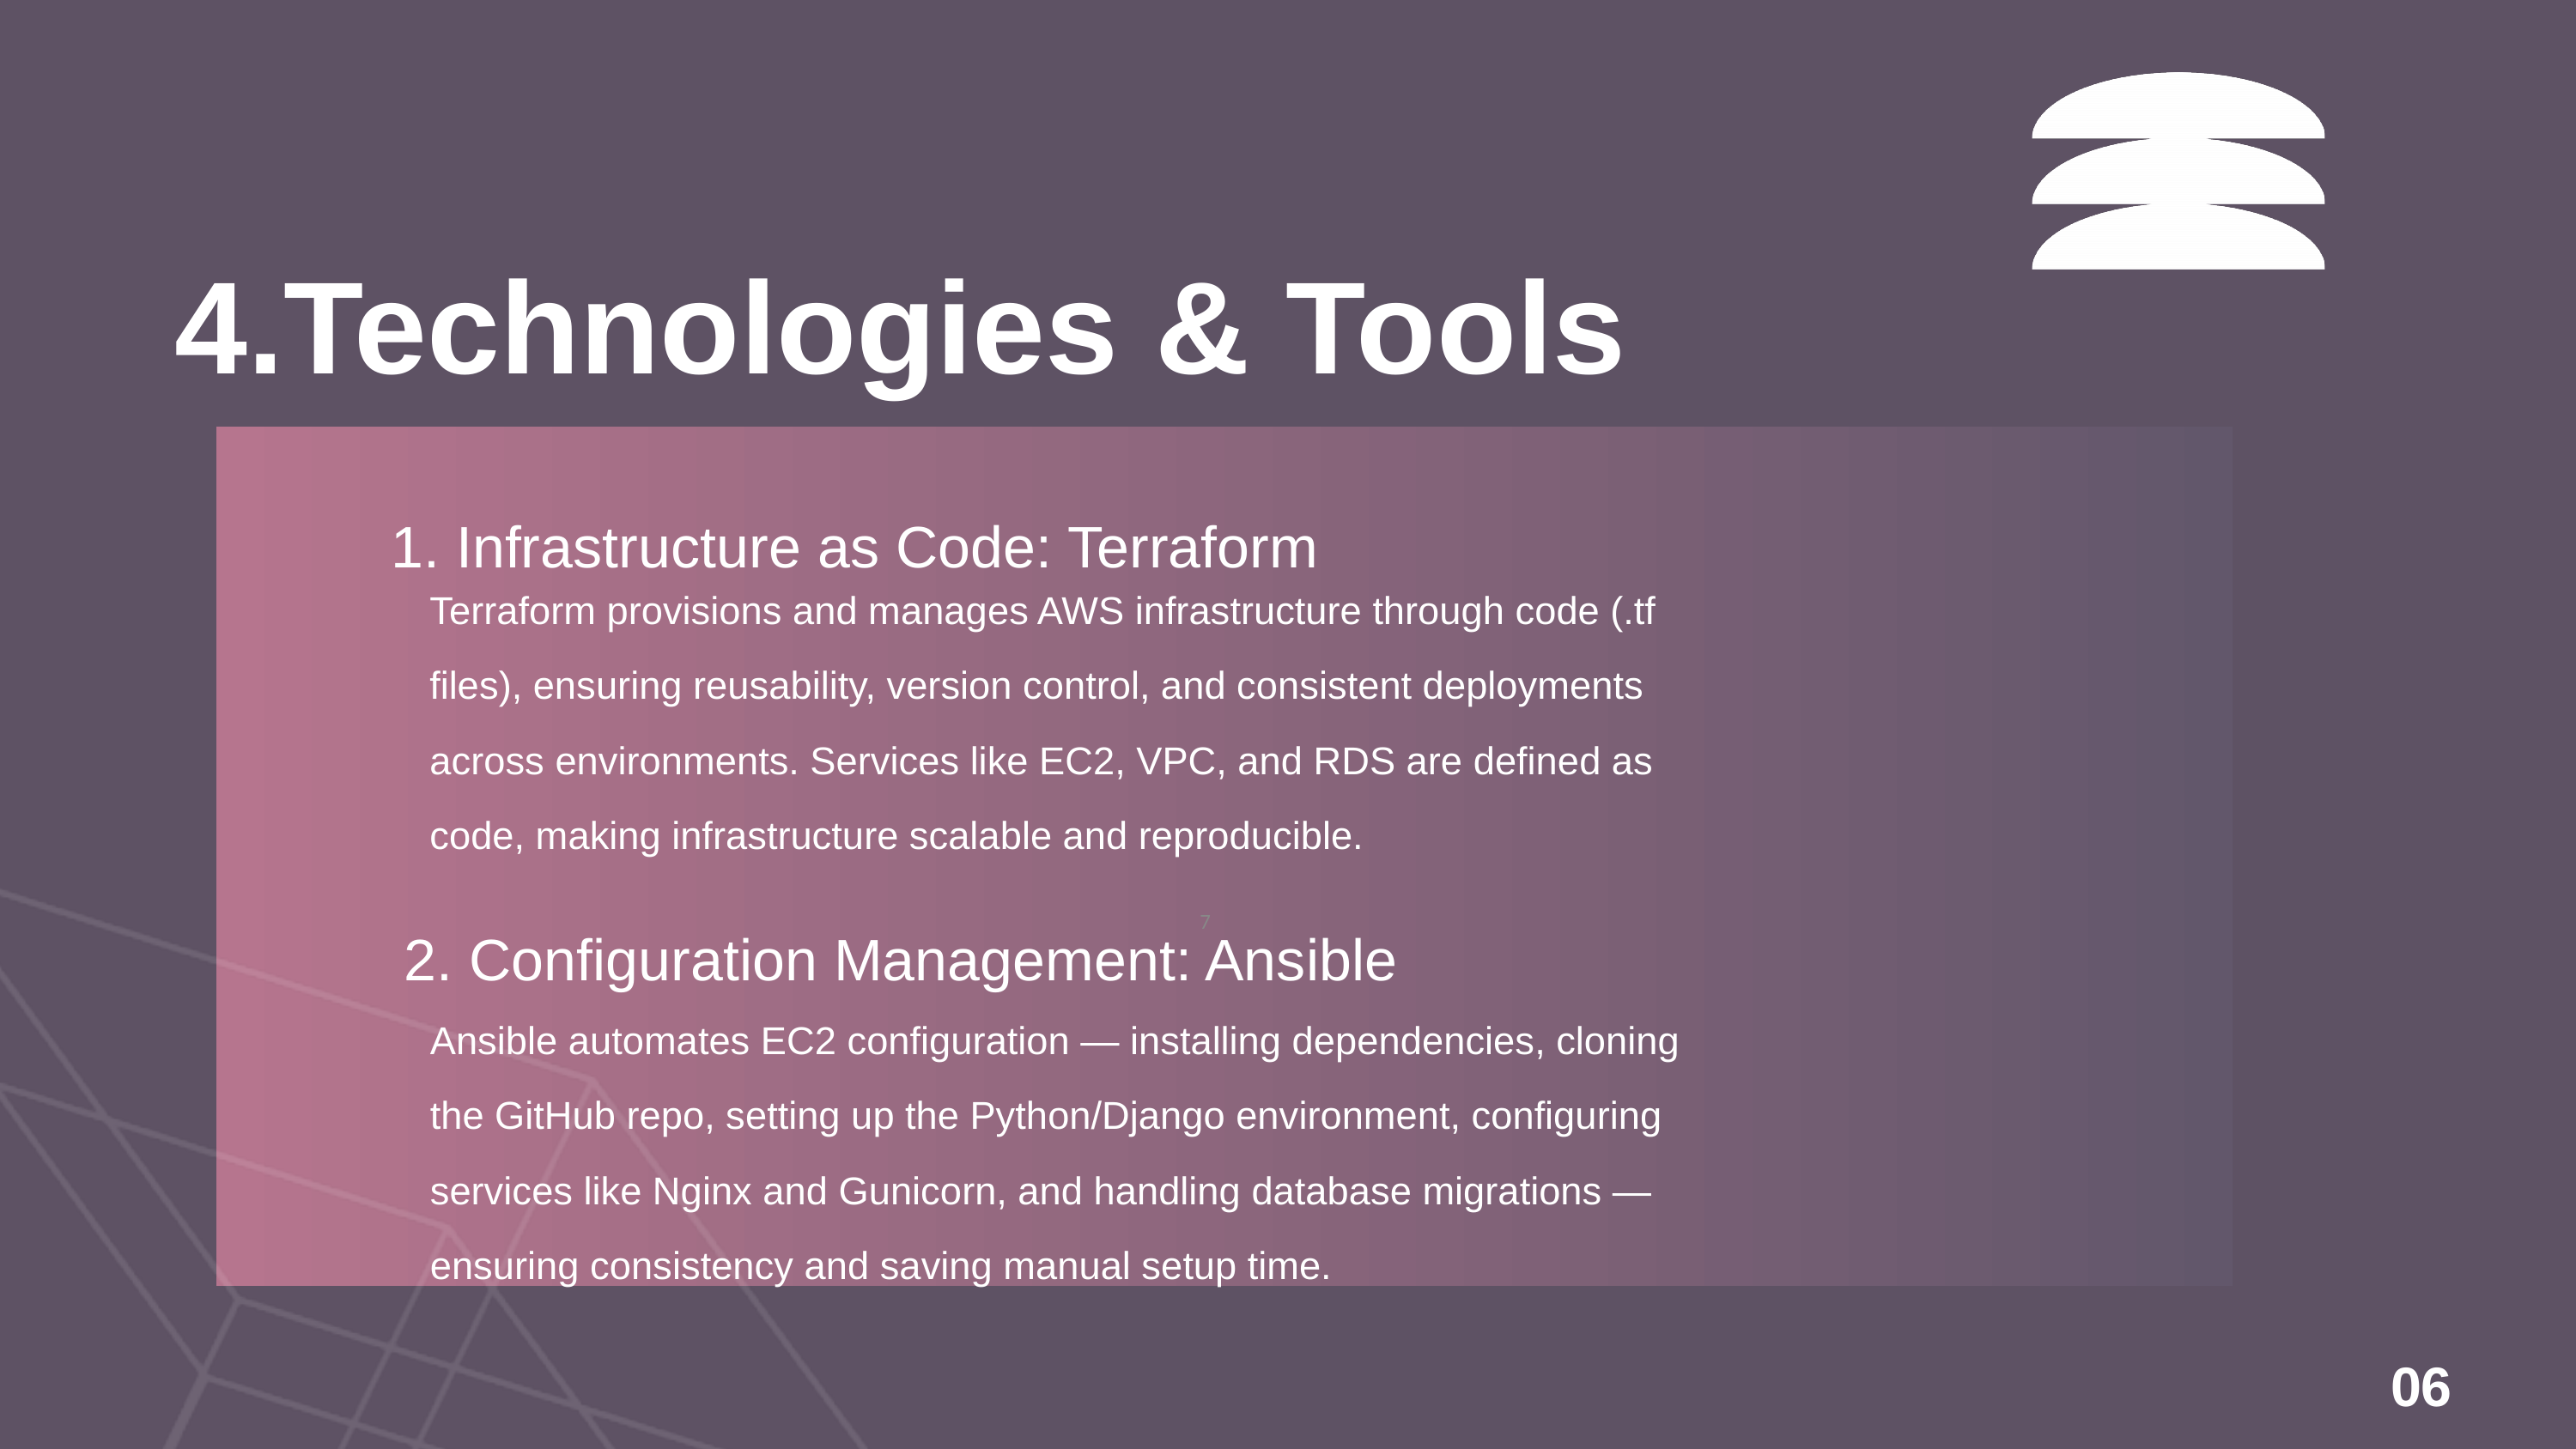

4.Technologies & Tools

 1. Infrastructure as Code: Terraform
Terraform provisions and manages AWS infrastructure through code (.tf files), ensuring reusability, version control, and consistent deployments across environments. Services like EC2, VPC, and RDS are defined as code, making infrastructure scalable and reproducible.
 2. Configuration Management: Ansible

7
Ansible automates EC2 configuration — installing dependencies, cloning the GitHub repo, setting up the Python/Django environment, configuring services like Nginx and Gunicorn, and handling database migrations — ensuring consistency and saving manual setup time.
06